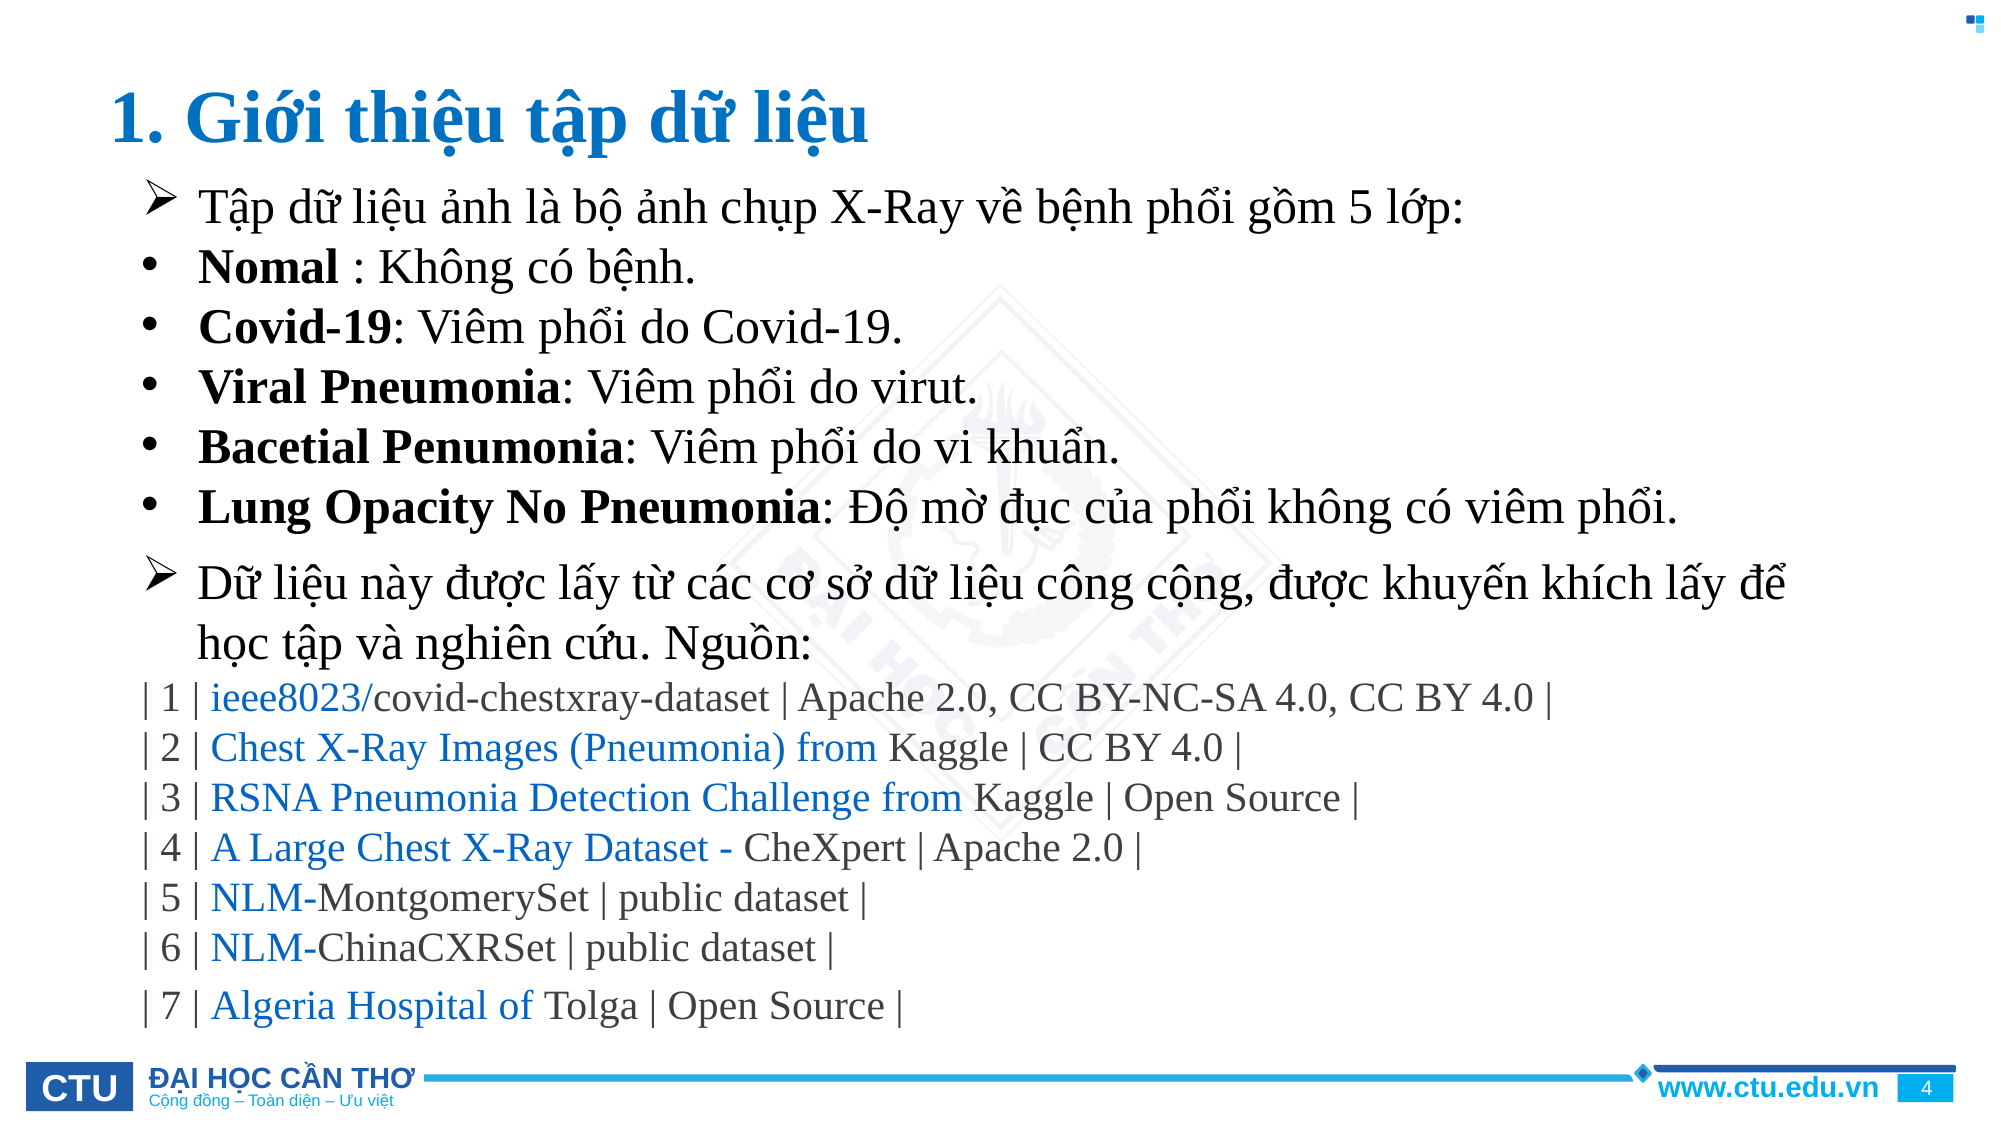

# 1. Giới thiệu tập dữ liệu
Tập dữ liệu ảnh là bộ ảnh chụp X-Ray về bệnh phổi gồm 5 lớp:
Nomal : Không có bệnh.
Covid-19: Viêm phổi do Covid-19.
Viral Pneumonia: Viêm phổi do virut.
Bacetial Penumonia: Viêm phổi do vi khuẩn.
Lung Opacity No Pneumonia: Độ mờ đục của phổi không có viêm phổi.
Dữ liệu này được lấy từ các cơ sở dữ liệu công cộng, được khuyến khích lấy để học tập và nghiên cứu. Nguồn:
| 1 | ieee8023/covid-chestxray-dataset | Apache 2.0, CC BY-NC-SA 4.0, CC BY 4.0 | | 2 | Chest X-Ray Images (Pneumonia) from Kaggle | CC BY 4.0 | | 3 | RSNA Pneumonia Detection Challenge from Kaggle | Open Source | | 4 | A Large Chest X-Ray Dataset - CheXpert | Apache 2.0 | | 5 | NLM-MontgomerySet | public dataset | | 6 | NLM-ChinaCXRSet | public dataset | | 7 | Algeria Hospital of Tolga | Open Source |